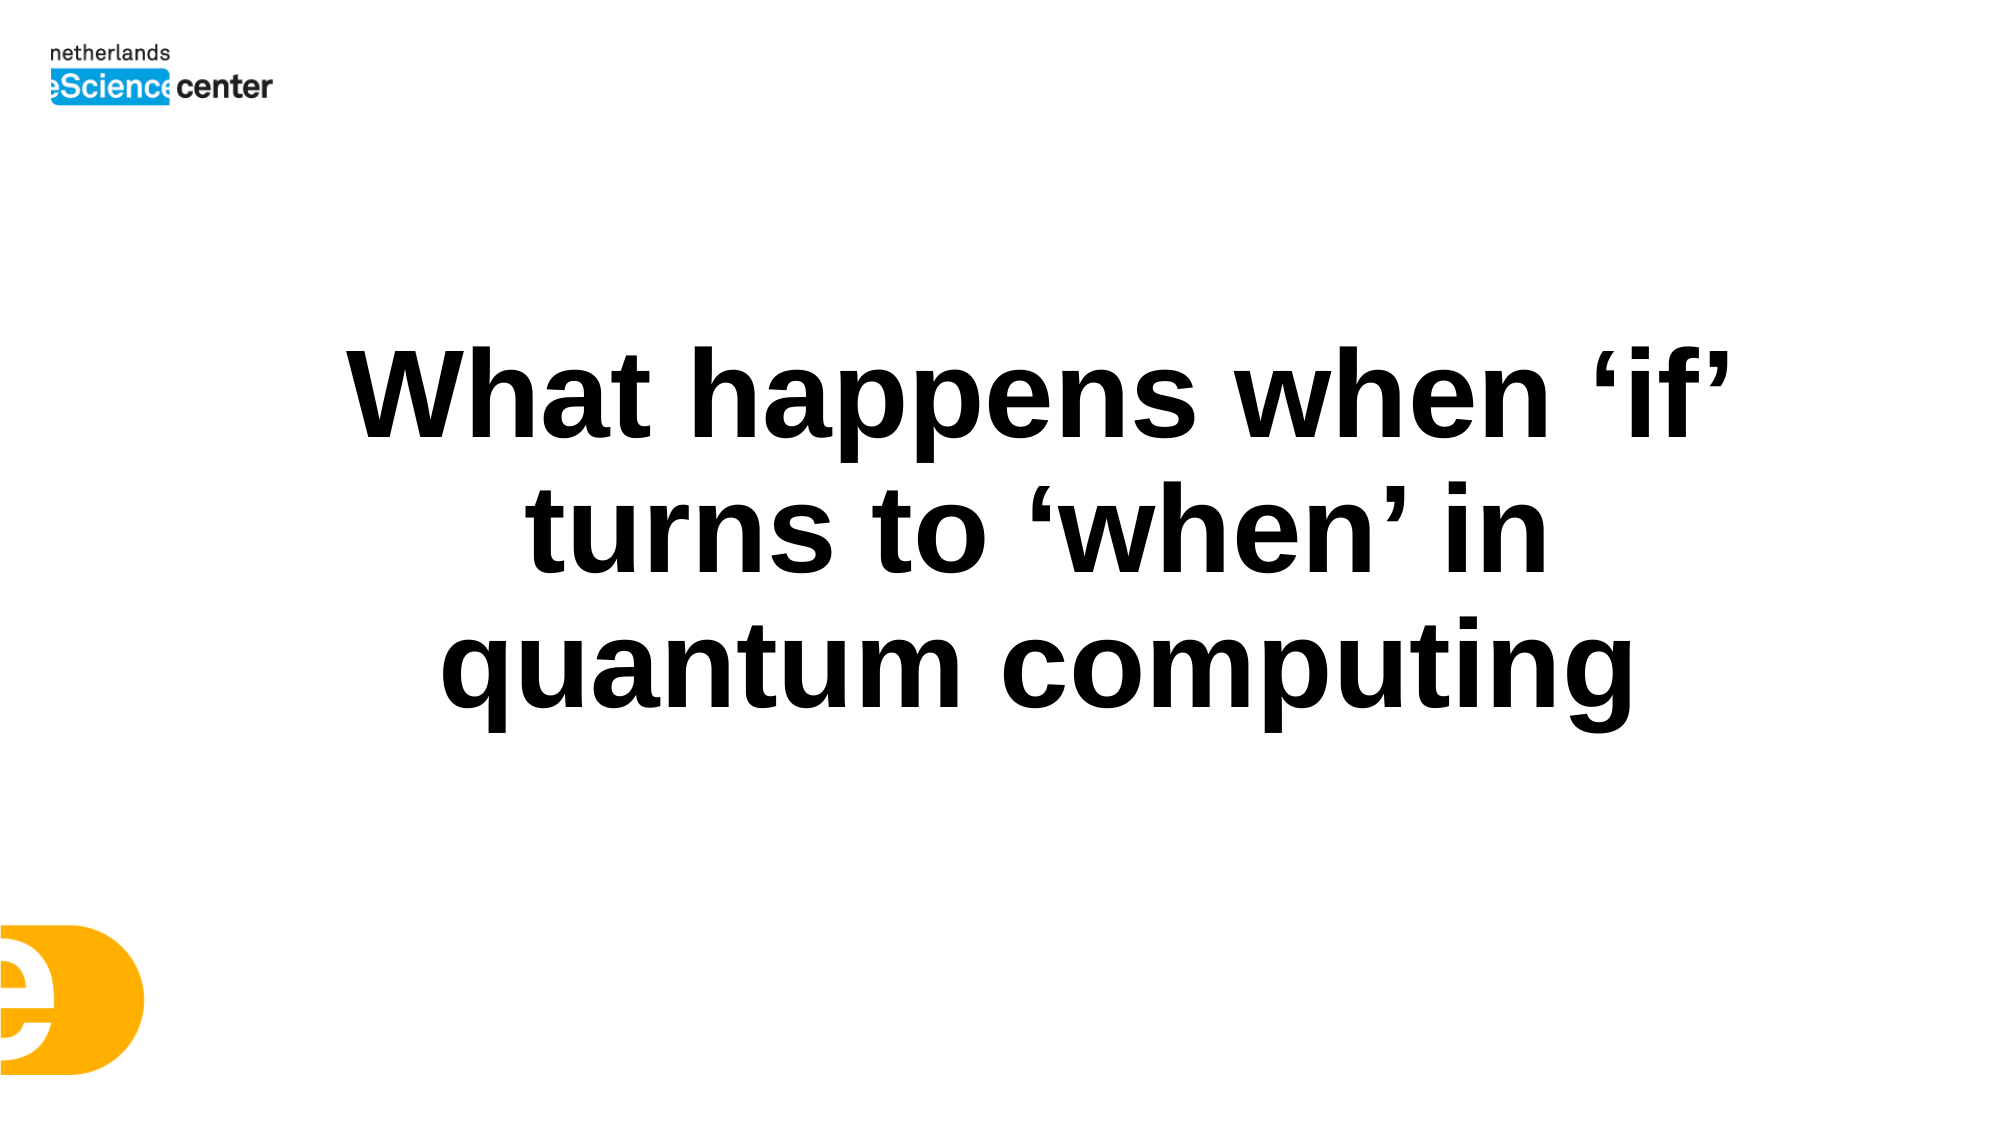

# What happens when ‘if’ turns to ‘when’ in quantum computing